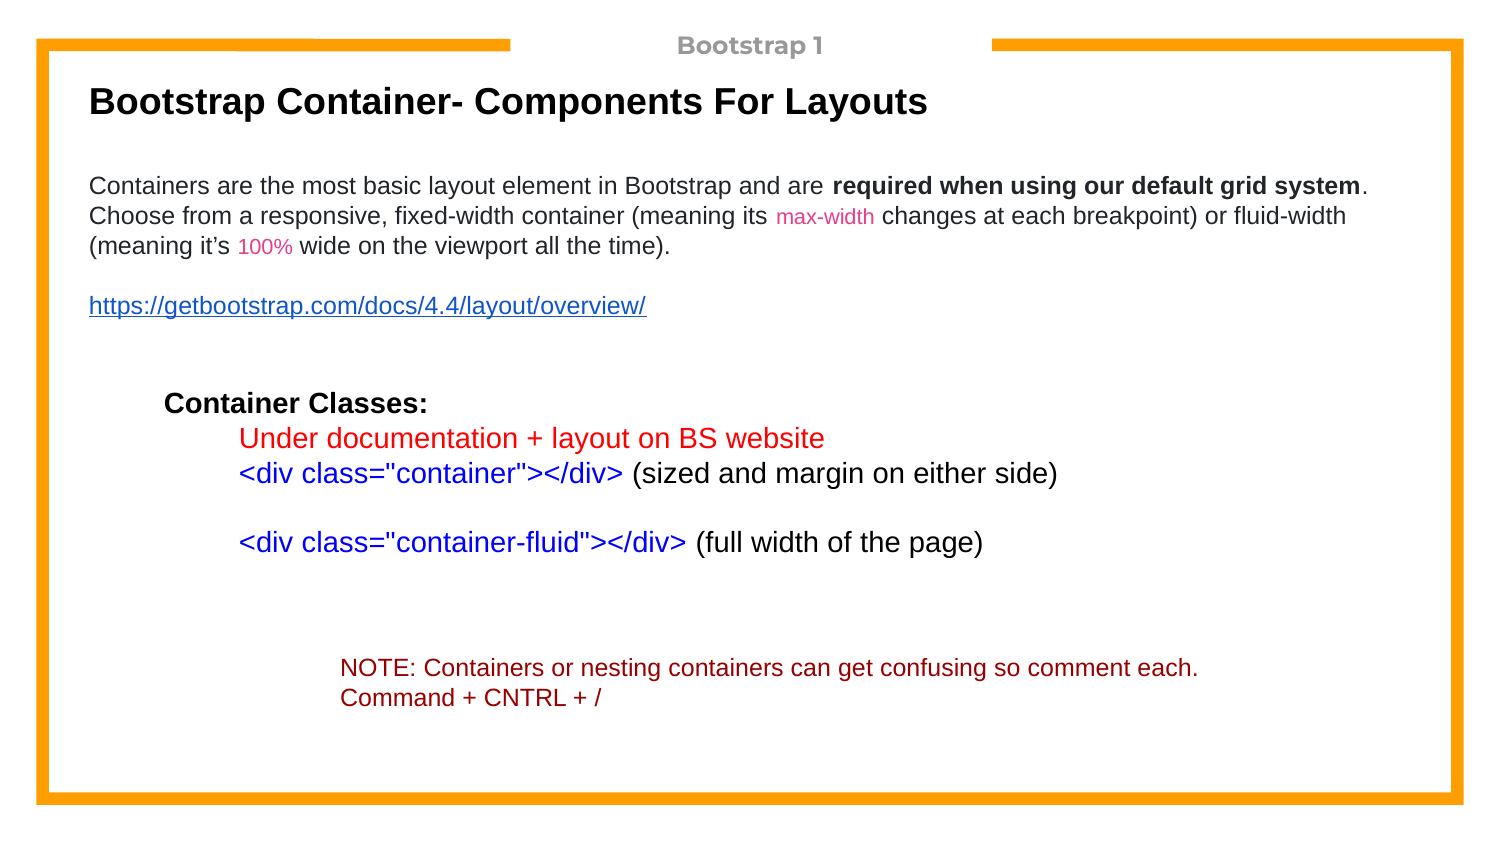

# Bootstrap 1
Bootstrap Container- Components For Layouts

Containers are the most basic layout element in Bootstrap and are required when using our default grid system. Choose from a responsive, fixed-width container (meaning its max-width changes at each breakpoint) or fluid-width (meaning it’s 100% wide on the viewport all the time).

https://getbootstrap.com/docs/4.4/layout/overview/

Container Classes:
Under documentation + layout on BS website
<div class="container"></div> (sized and margin on either side)

<div class="container-fluid"></div> (full width of the page)

NOTE: Containers or nesting containers can get confusing so comment each.
Command + CNTRL + /